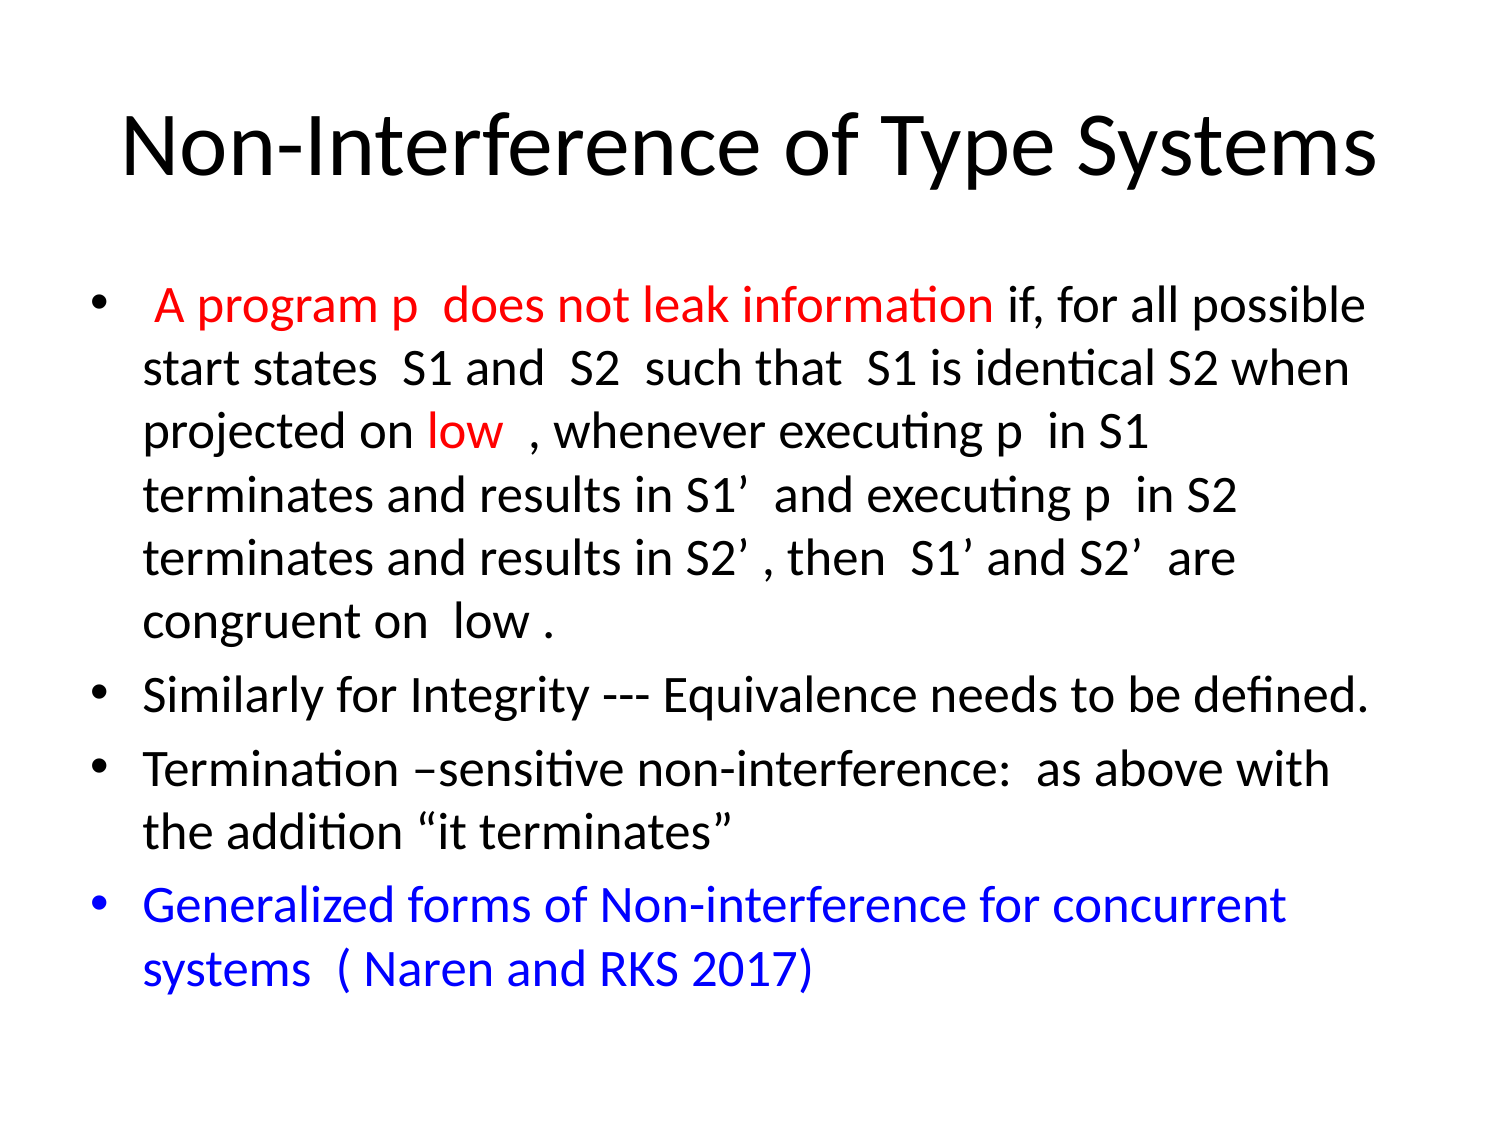

# Non-Interference of Type Systems
 A program p  does not leak information if, for all possible start states  S1 and  S2  such that  S1 is identical S2 when projected on low  , whenever executing p  in S1   terminates and results in S1’  and executing p  in S2  terminates and results in S2’ , then  S1’ and S2’  are congruent on  low .
Similarly for Integrity --- Equivalence needs to be defined.
Termination –sensitive non-interference:  as above with the addition “it terminates”
Generalized forms of Non-interference for concurrent systems  ( Naren and RKS 2017)